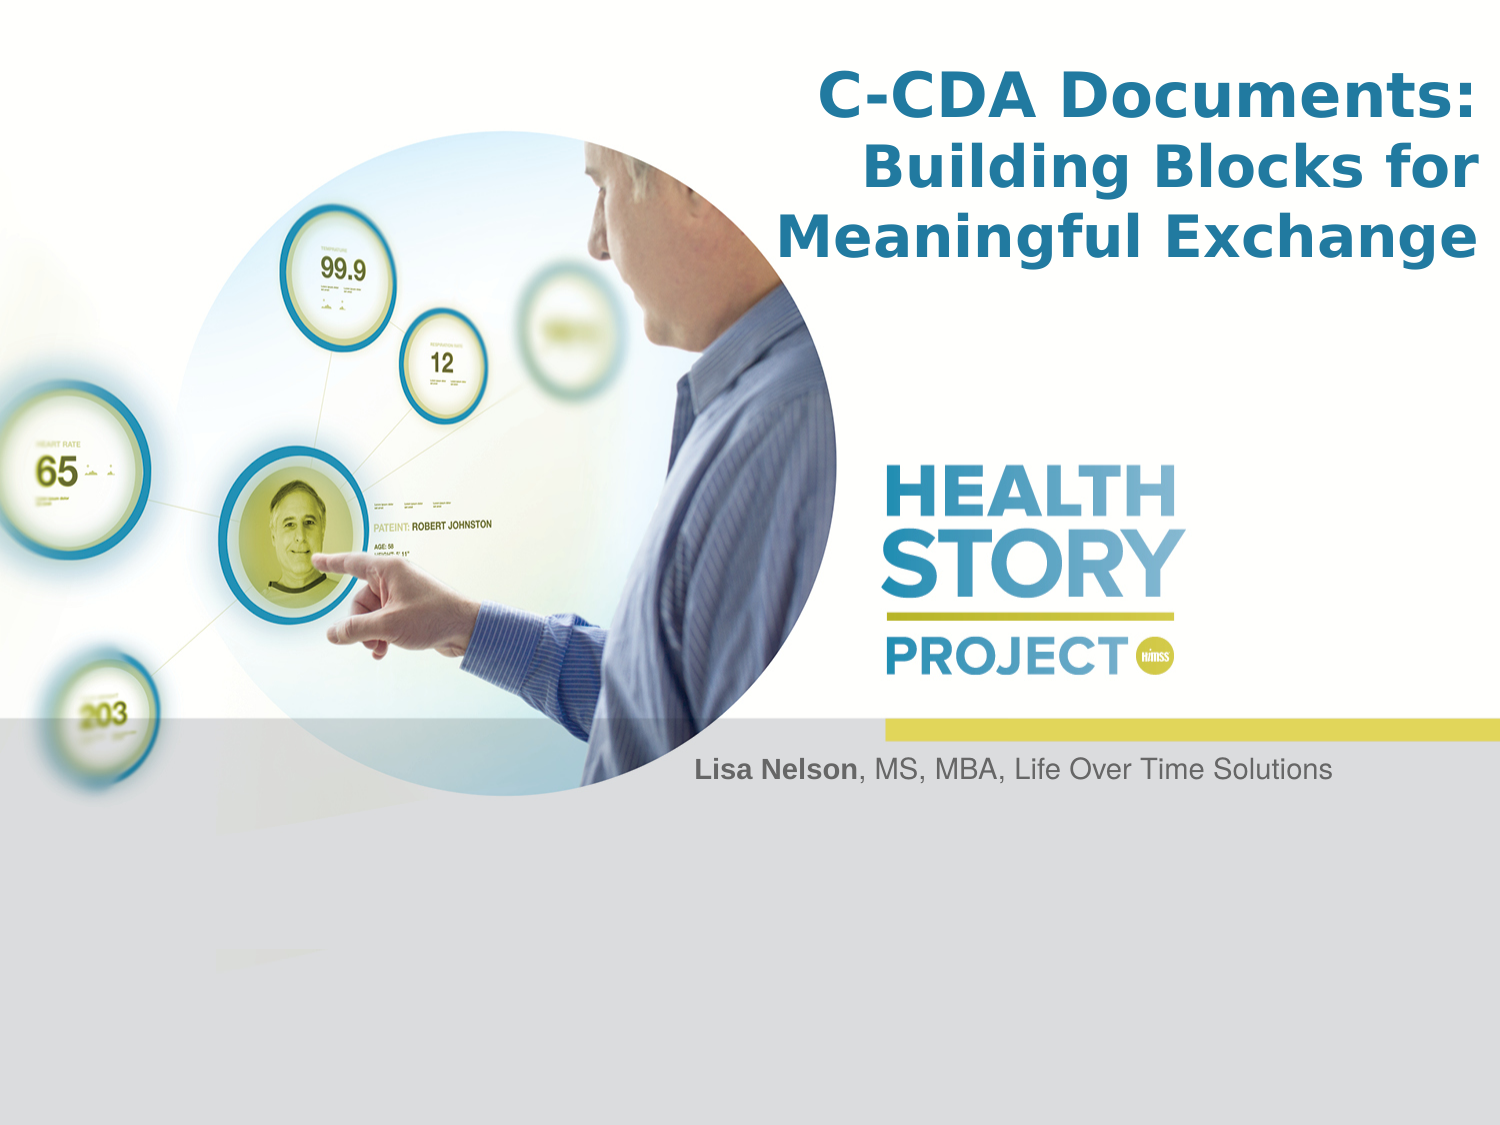

# C-CDA Documents: Building Blocks for Meaningful Exchange

Lisa Nelson, MS, MBA, Life Over Time Solutions